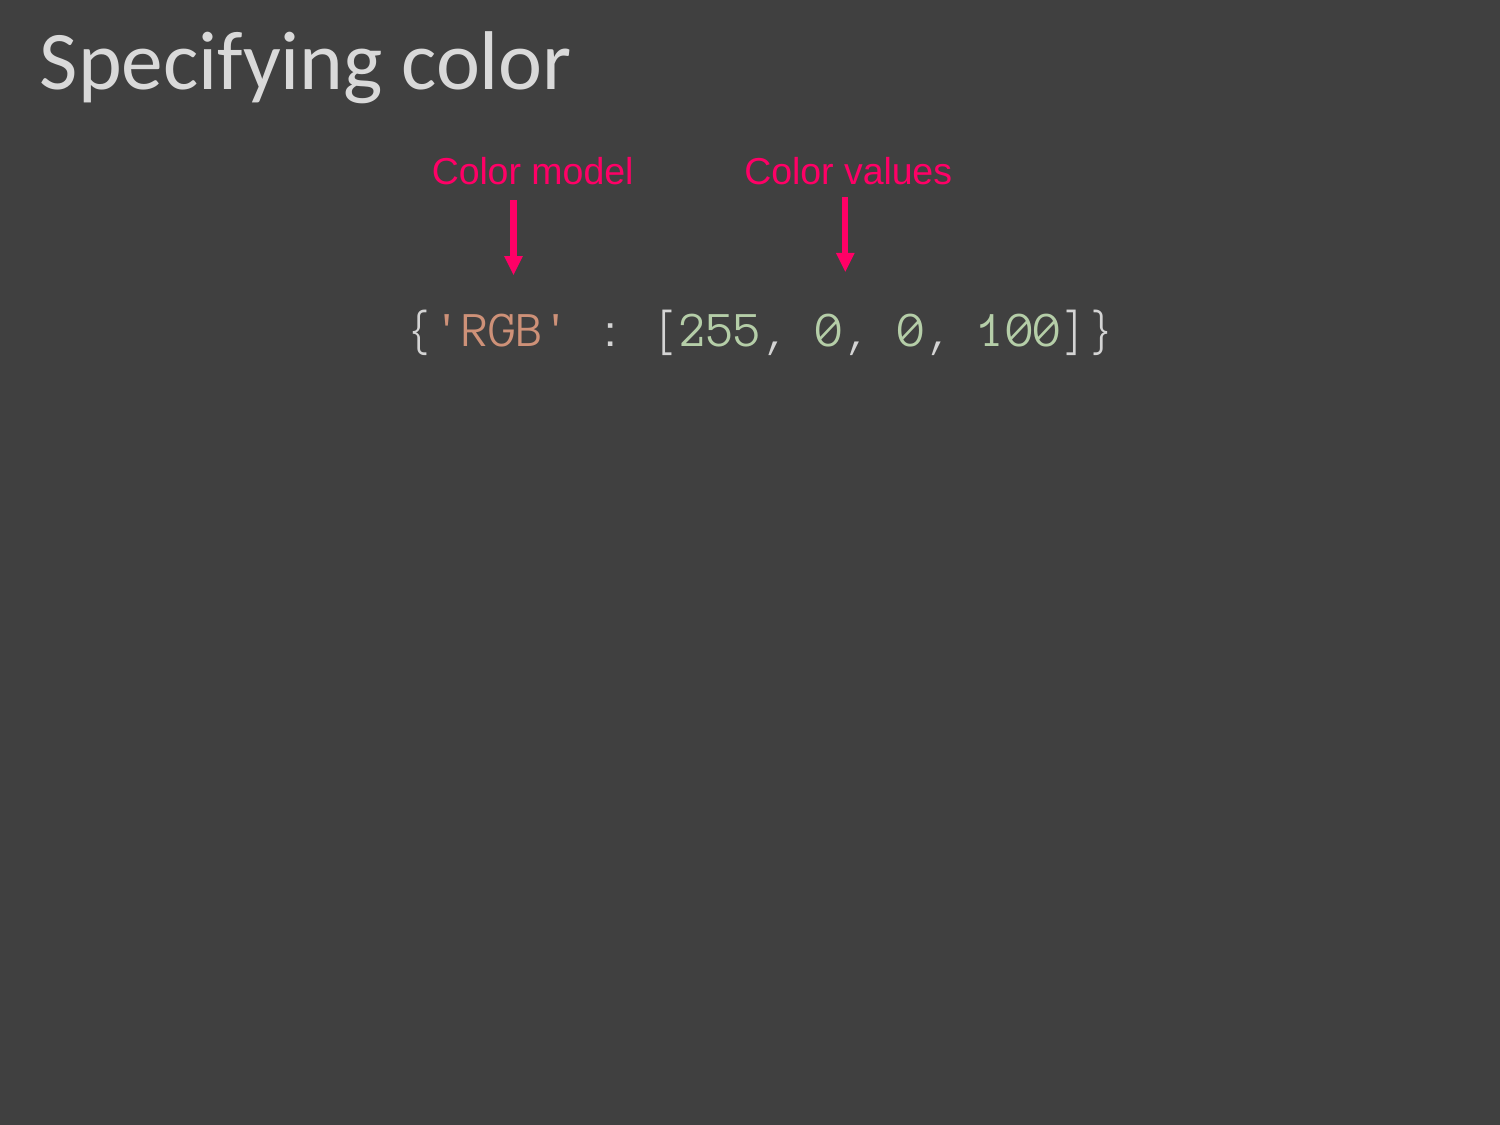

# Specifying color
Color model
Color values

{'RGB' : [255, 0, 0, 100]}